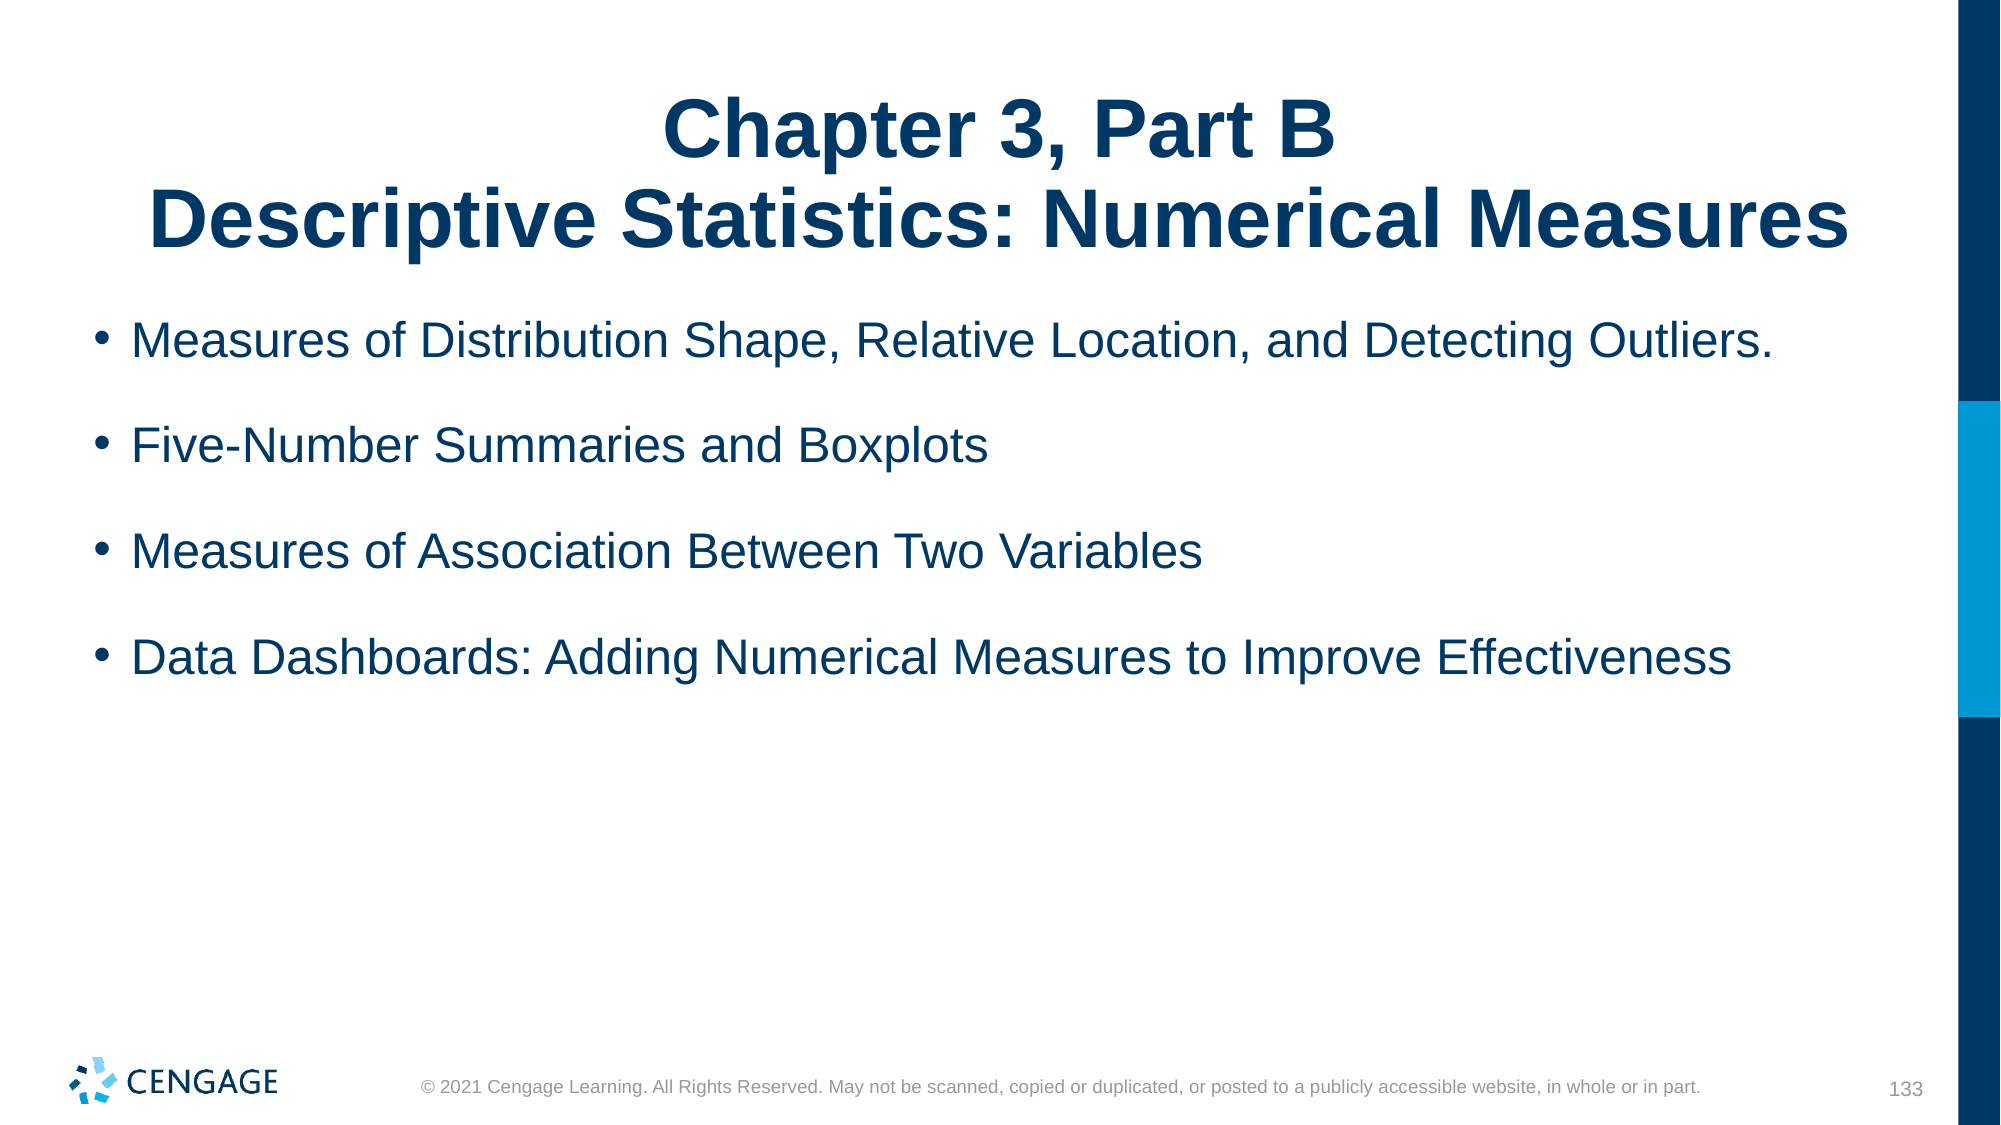

# Chapter 3, Part B Descriptive Statistics: Numerical Measures
Measures of Distribution Shape, Relative Location, and Detecting Outliers.
Five-Number Summaries and Boxplots
Measures of Association Between Two Variables
Data Dashboards: Adding Numerical Measures to Improve Effectiveness